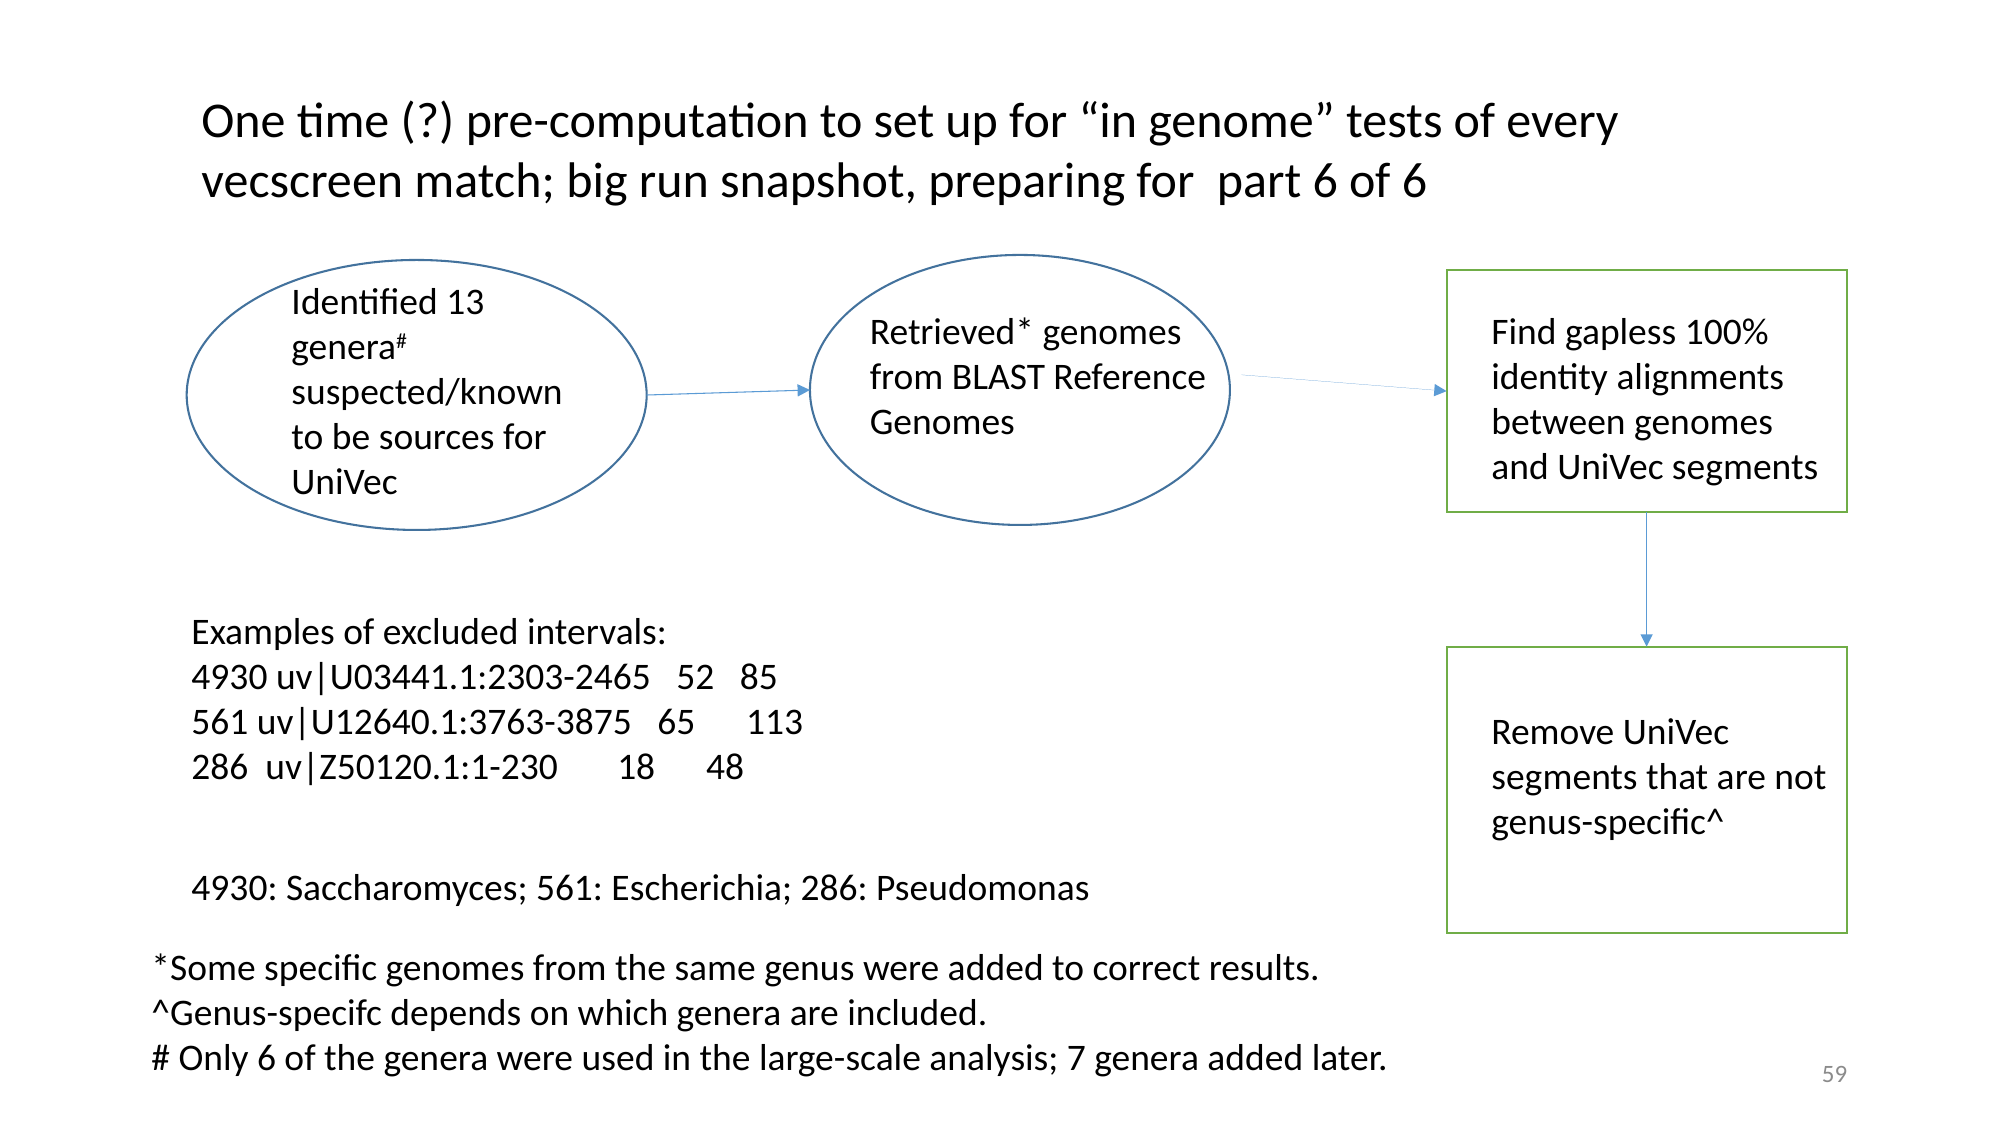

One time (?) pre-computation to set up for “in genome” tests of every vecscreen match; big run snapshot, preparing for  part 6 of 6

Identified 13 genera# suspected/known to be sources for UniVec

Retrieved* genomes from BLAST Reference Genomes
Find gapless 100% identity alignments between genomes and UniVec segments
Examples of excluded intervals:
4930 uv|U03441.1:2303-2465   52   85
561 uv|U12640.1:3763-3875   65      113
286  uv|Z50120.1:1-230       18      48

Remove UniVec segments that are not genus-specific^
4930: Saccharomyces; 561: Escherichia; 286: Pseudomonas
*Some specific genomes from the same genus were added to correct results.
^Genus-specifc depends on which genera are included.
# Only 6 of the genera were used in the large-scale analysis; 7 genera added later.
59